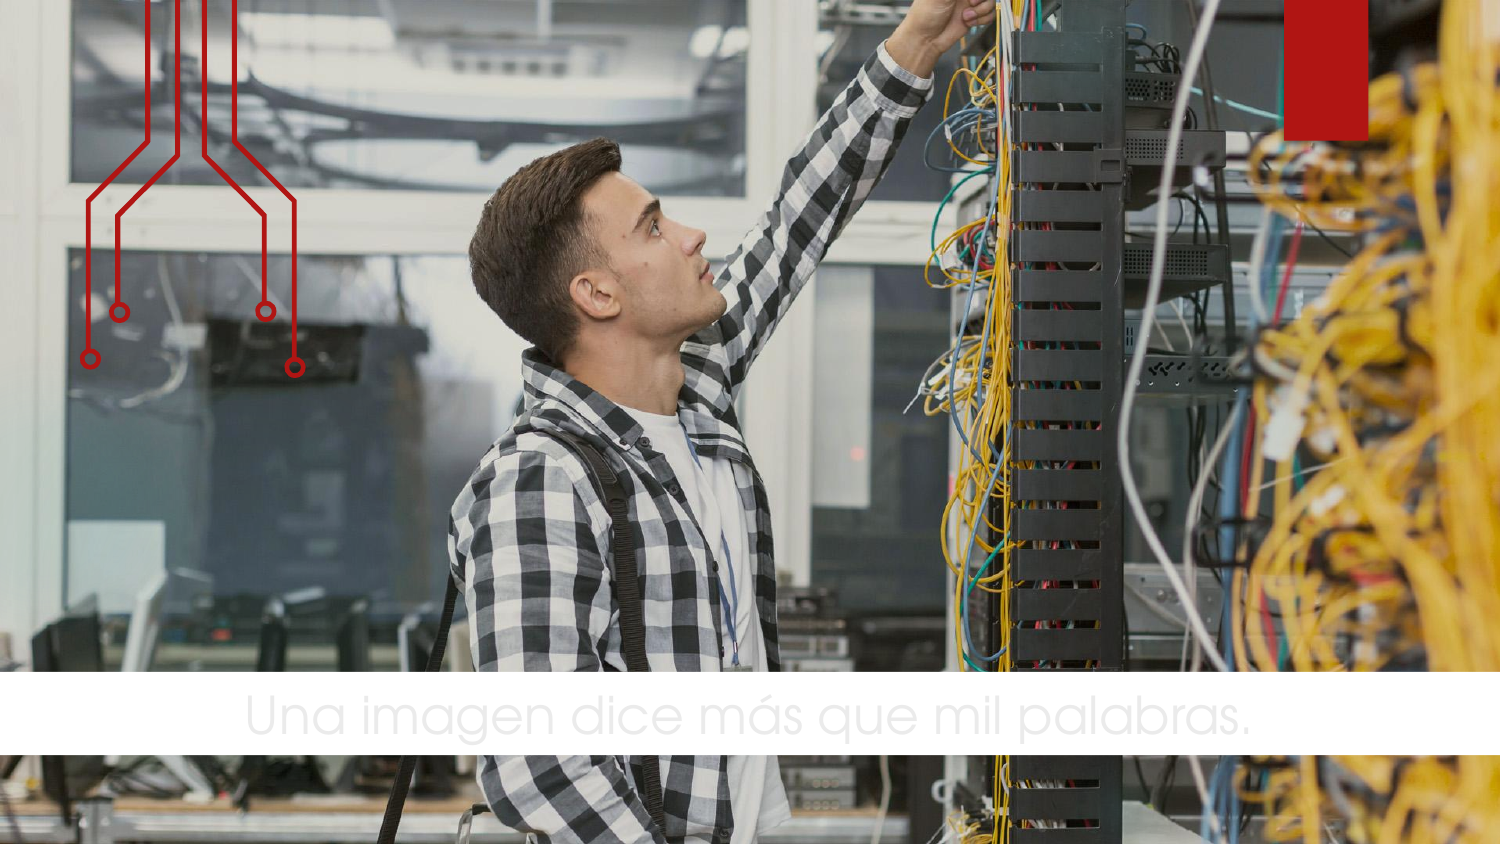

# Una imagen dice más que mil palabras.